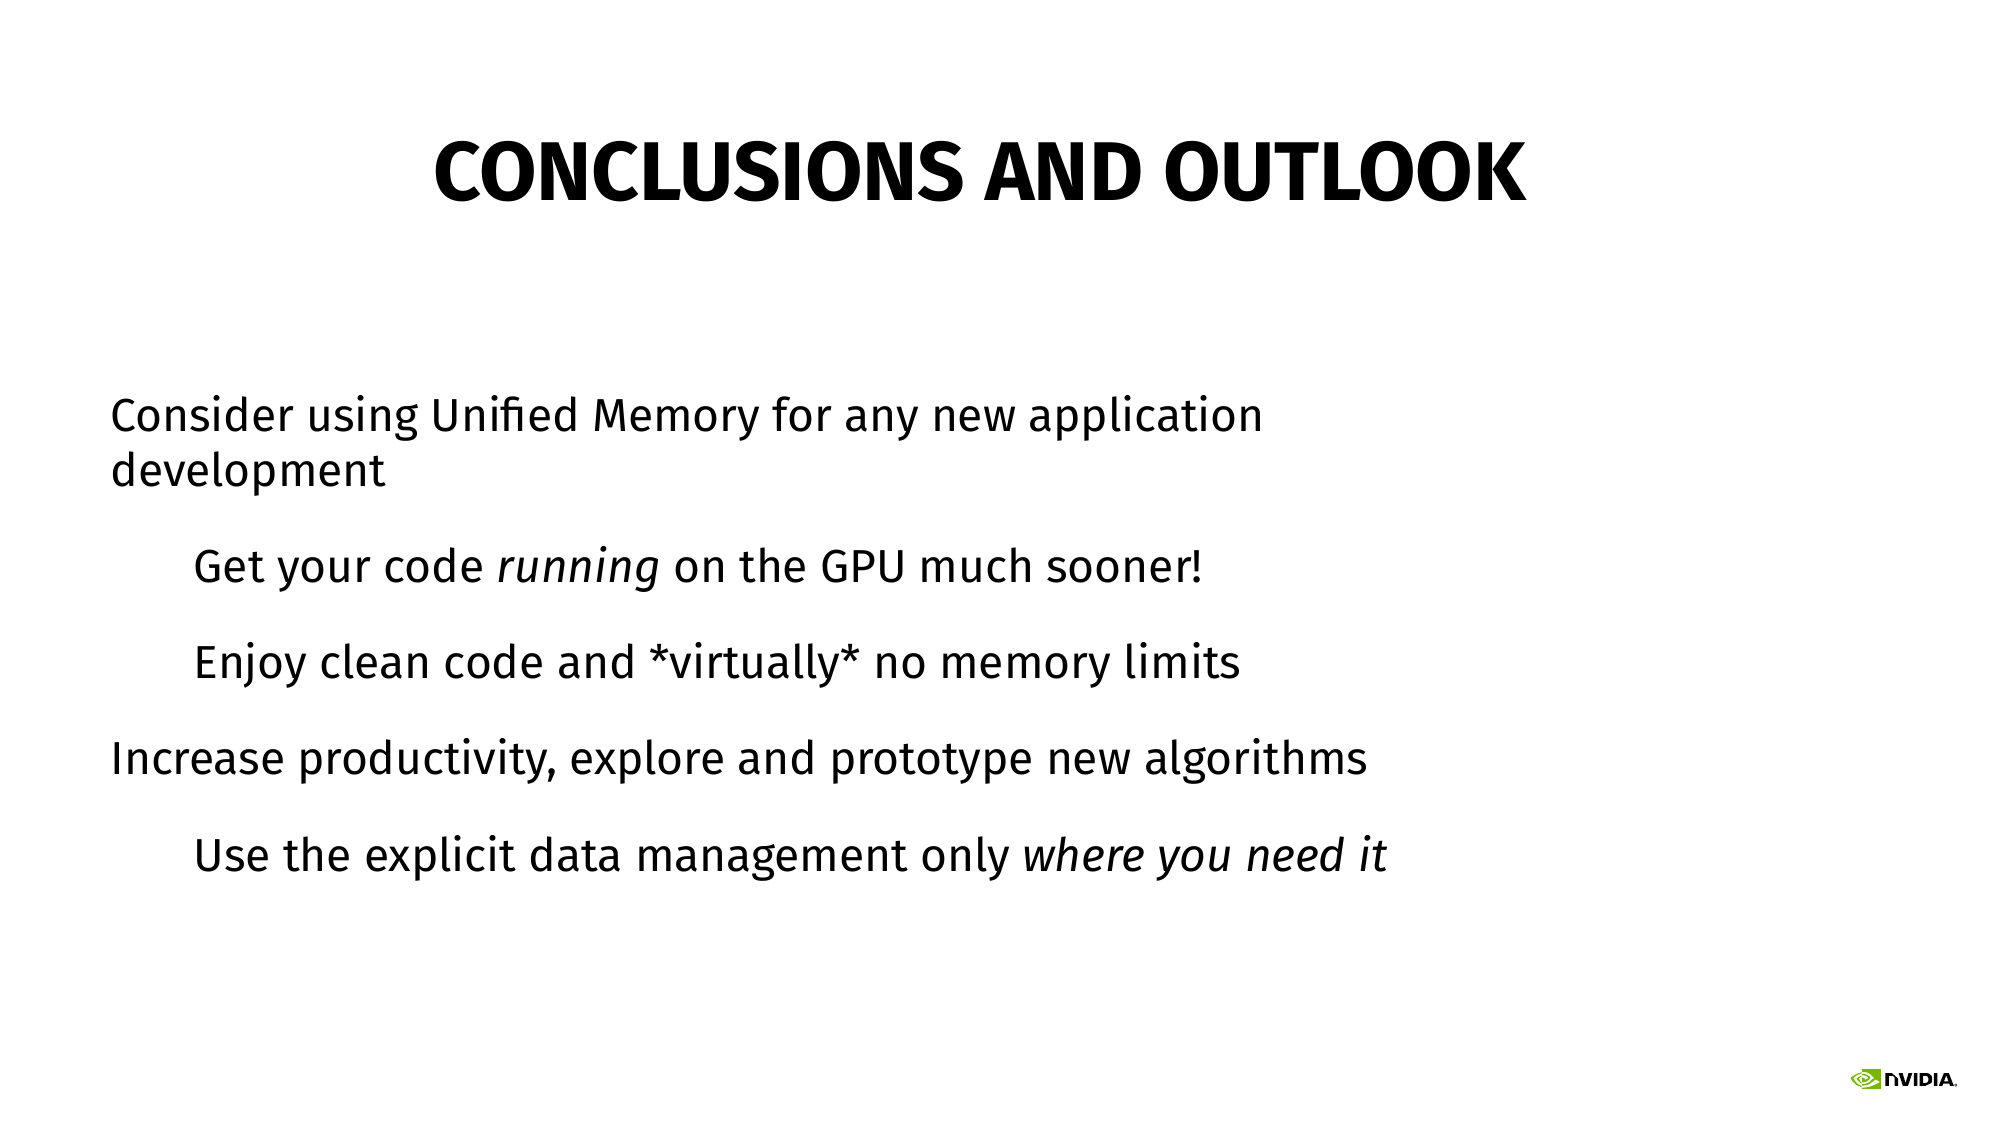

# CONCLUSIONS AND OUTLOOK
Consider using Unified Memory for any new application development
Get your code running on the GPU much sooner!
Enjoy clean code and *virtually* no memory limits
Increase productivity, explore and prototype new algorithms  Use the explicit data management only where you need it
299